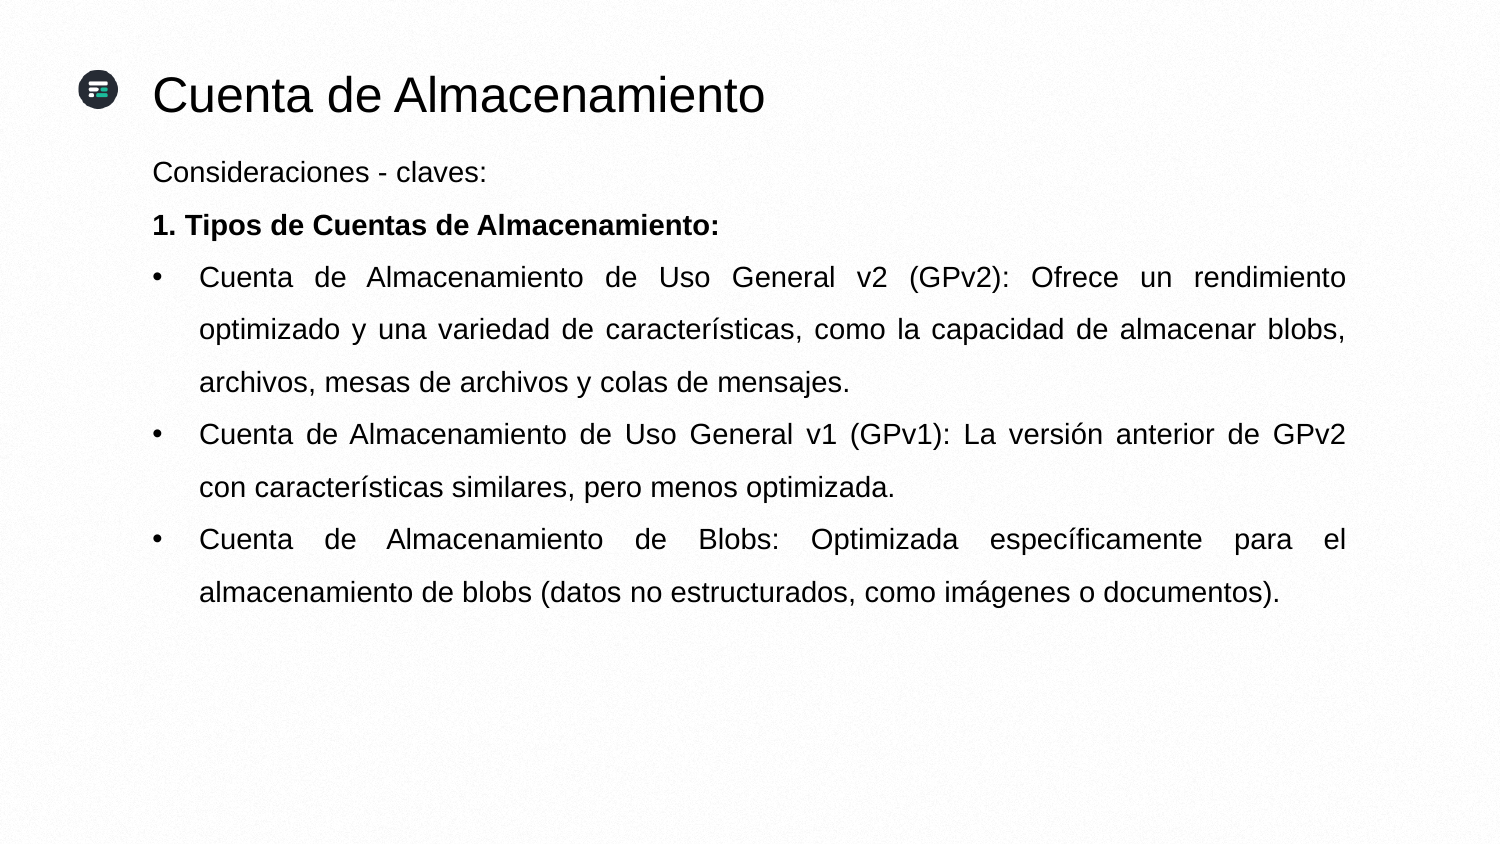

Cuenta de Almacenamiento
Consideraciones - claves:
1. Tipos de Cuentas de Almacenamiento:
Cuenta de Almacenamiento de Uso General v2 (GPv2): Ofrece un rendimiento optimizado y una variedad de características, como la capacidad de almacenar blobs, archivos, mesas de archivos y colas de mensajes.
Cuenta de Almacenamiento de Uso General v1 (GPv1): La versión anterior de GPv2 con características similares, pero menos optimizada.
Cuenta de Almacenamiento de Blobs: Optimizada específicamente para el almacenamiento de blobs (datos no estructurados, como imágenes o documentos).